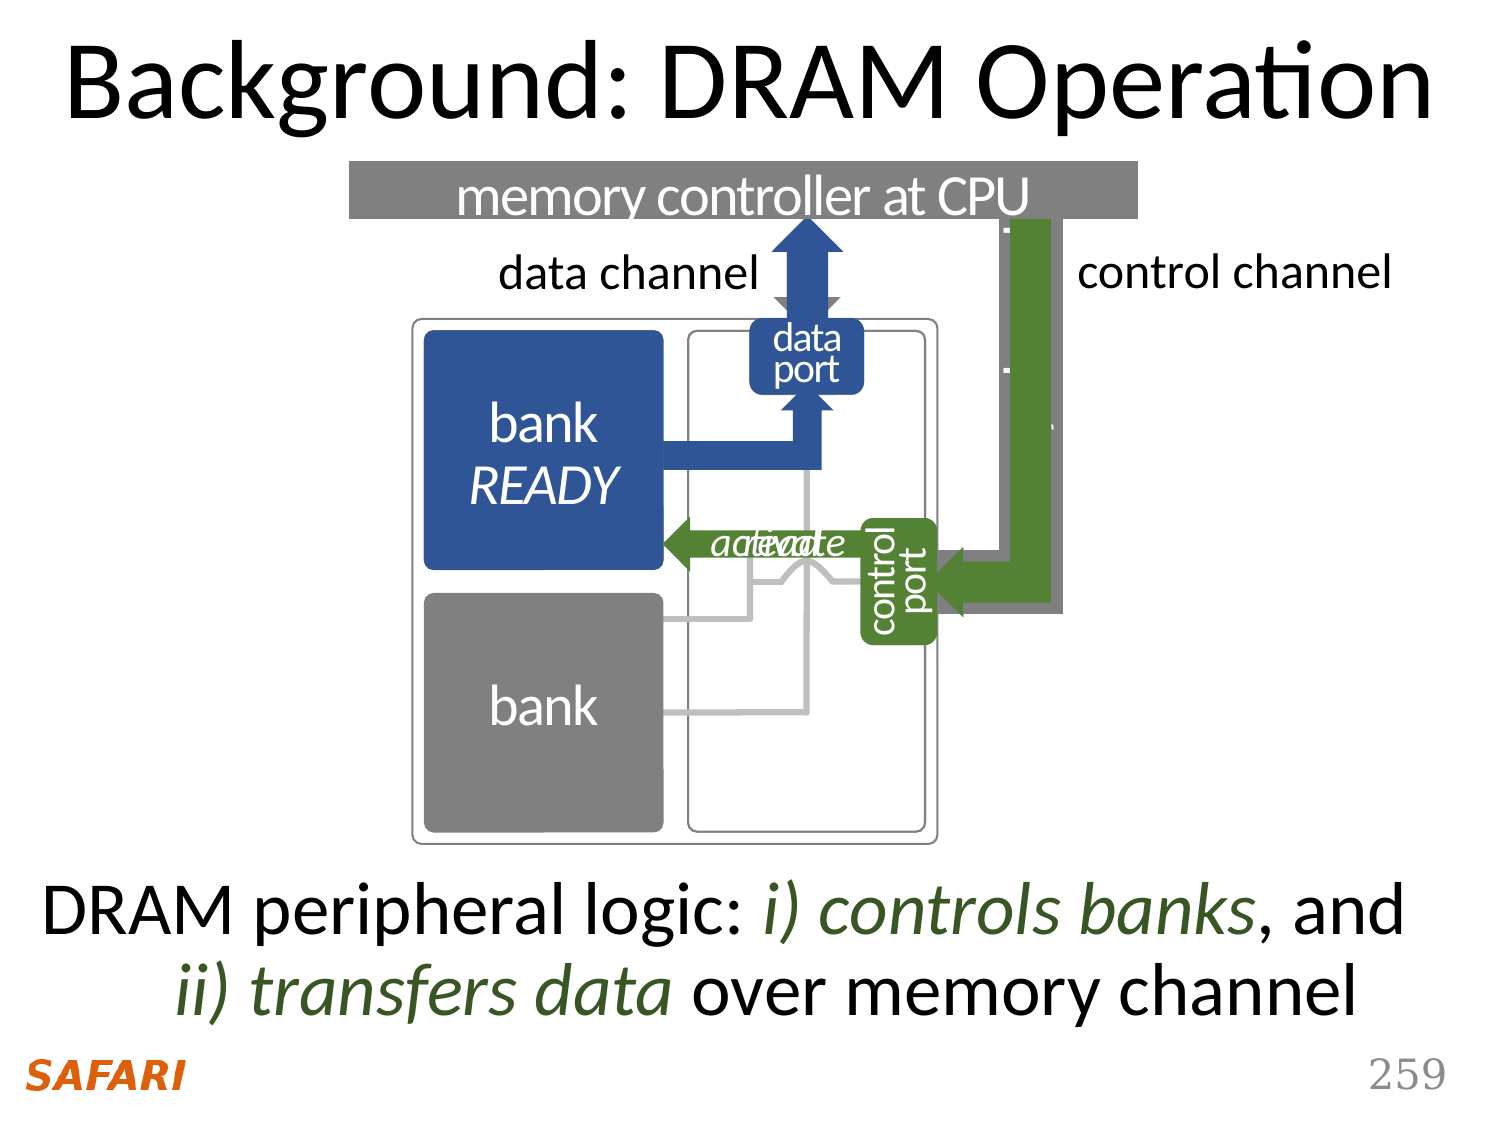

Background: DRAM Operation
memory controller at CPU
memory channel

control channel

data channel

data port
data port
peripherallogic

bank
bank
READY
bank

read
  activate
control port

control port
bank
DRAM peripheral logic: i) controls banks, and      ii) transfers data over memory channel